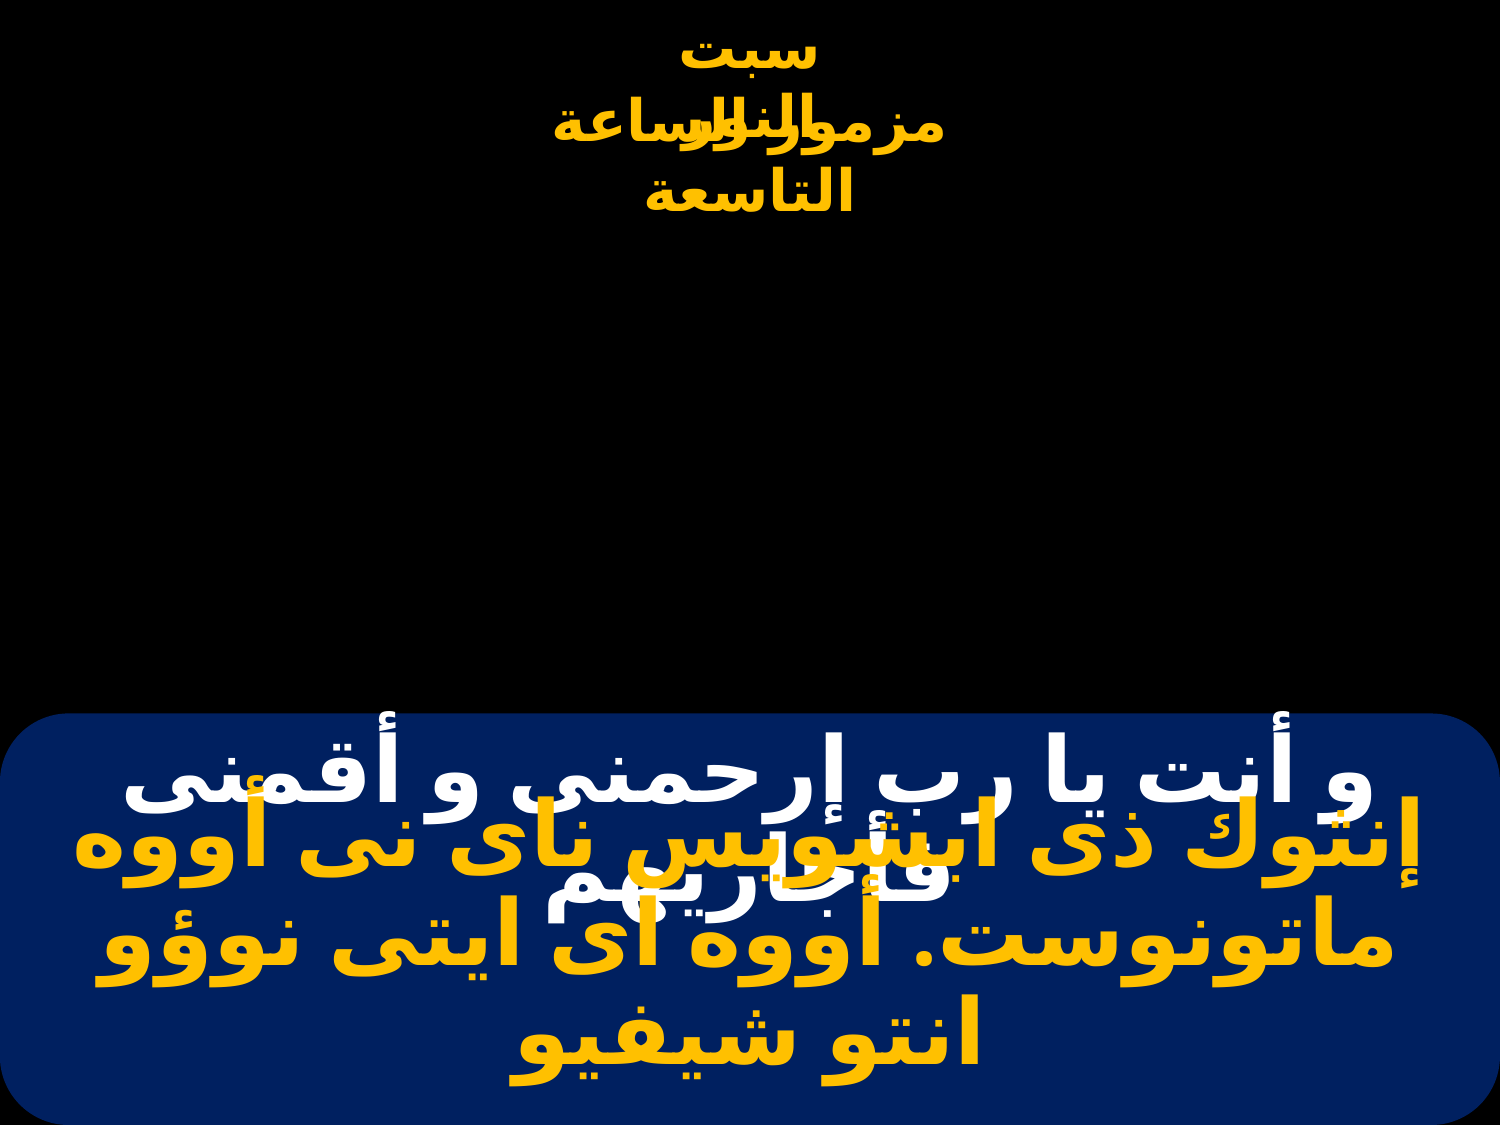

# و أنت يا رب إرحمنى و أقمنى فأجازيهم
إنثوك ذى ابشويس ناى نى أووه ماتونوست. أووه اى ايتى نوؤو انتو شيفيو